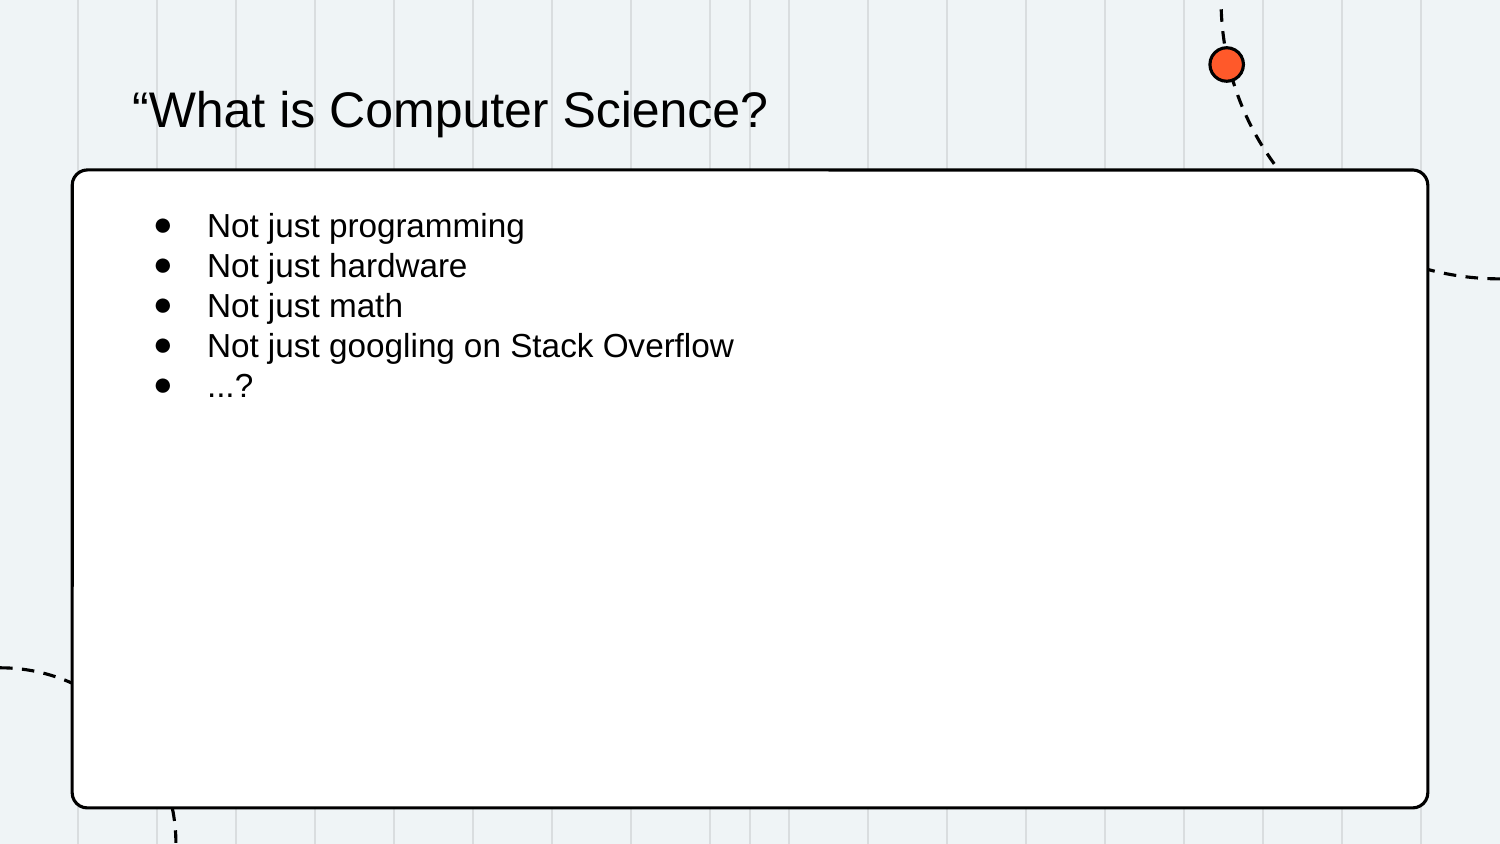

# “What is Computer Science?
Not just programming
Not just hardware
Not just math
Not just googling on Stack Overflow
...?